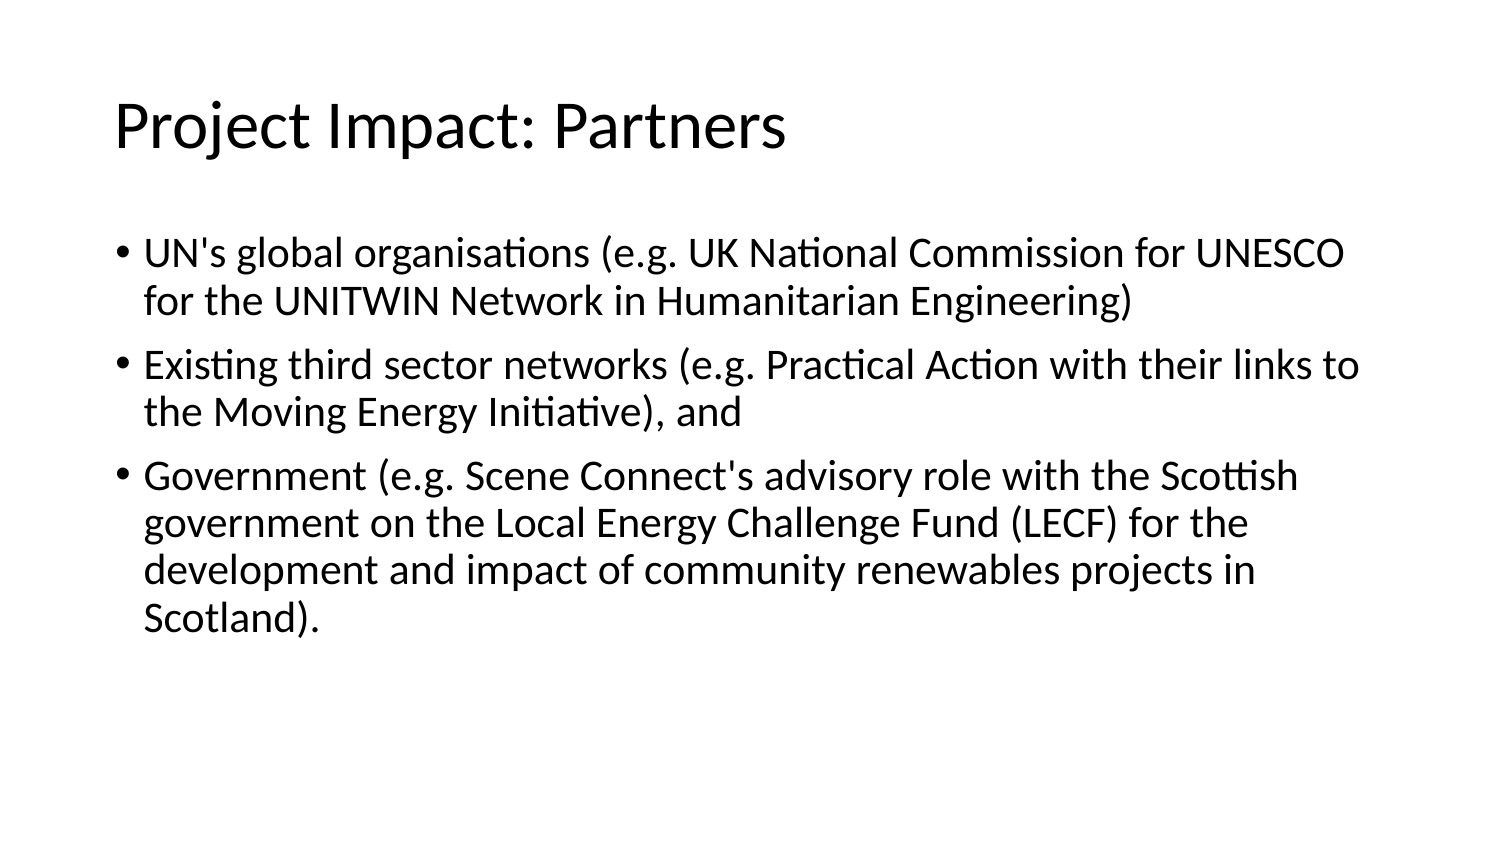

# Project Impact: Partners
UN's global organisations (e.g. UK National Commission for UNESCO for the UNITWIN Network in Humanitarian Engineering)
Existing third sector networks (e.g. Practical Action with their links to the Moving Energy Initiative), and
Government (e.g. Scene Connect's advisory role with the Scottish government on the Local Energy Challenge Fund (LECF) for the development and impact of community renewables projects in Scotland).